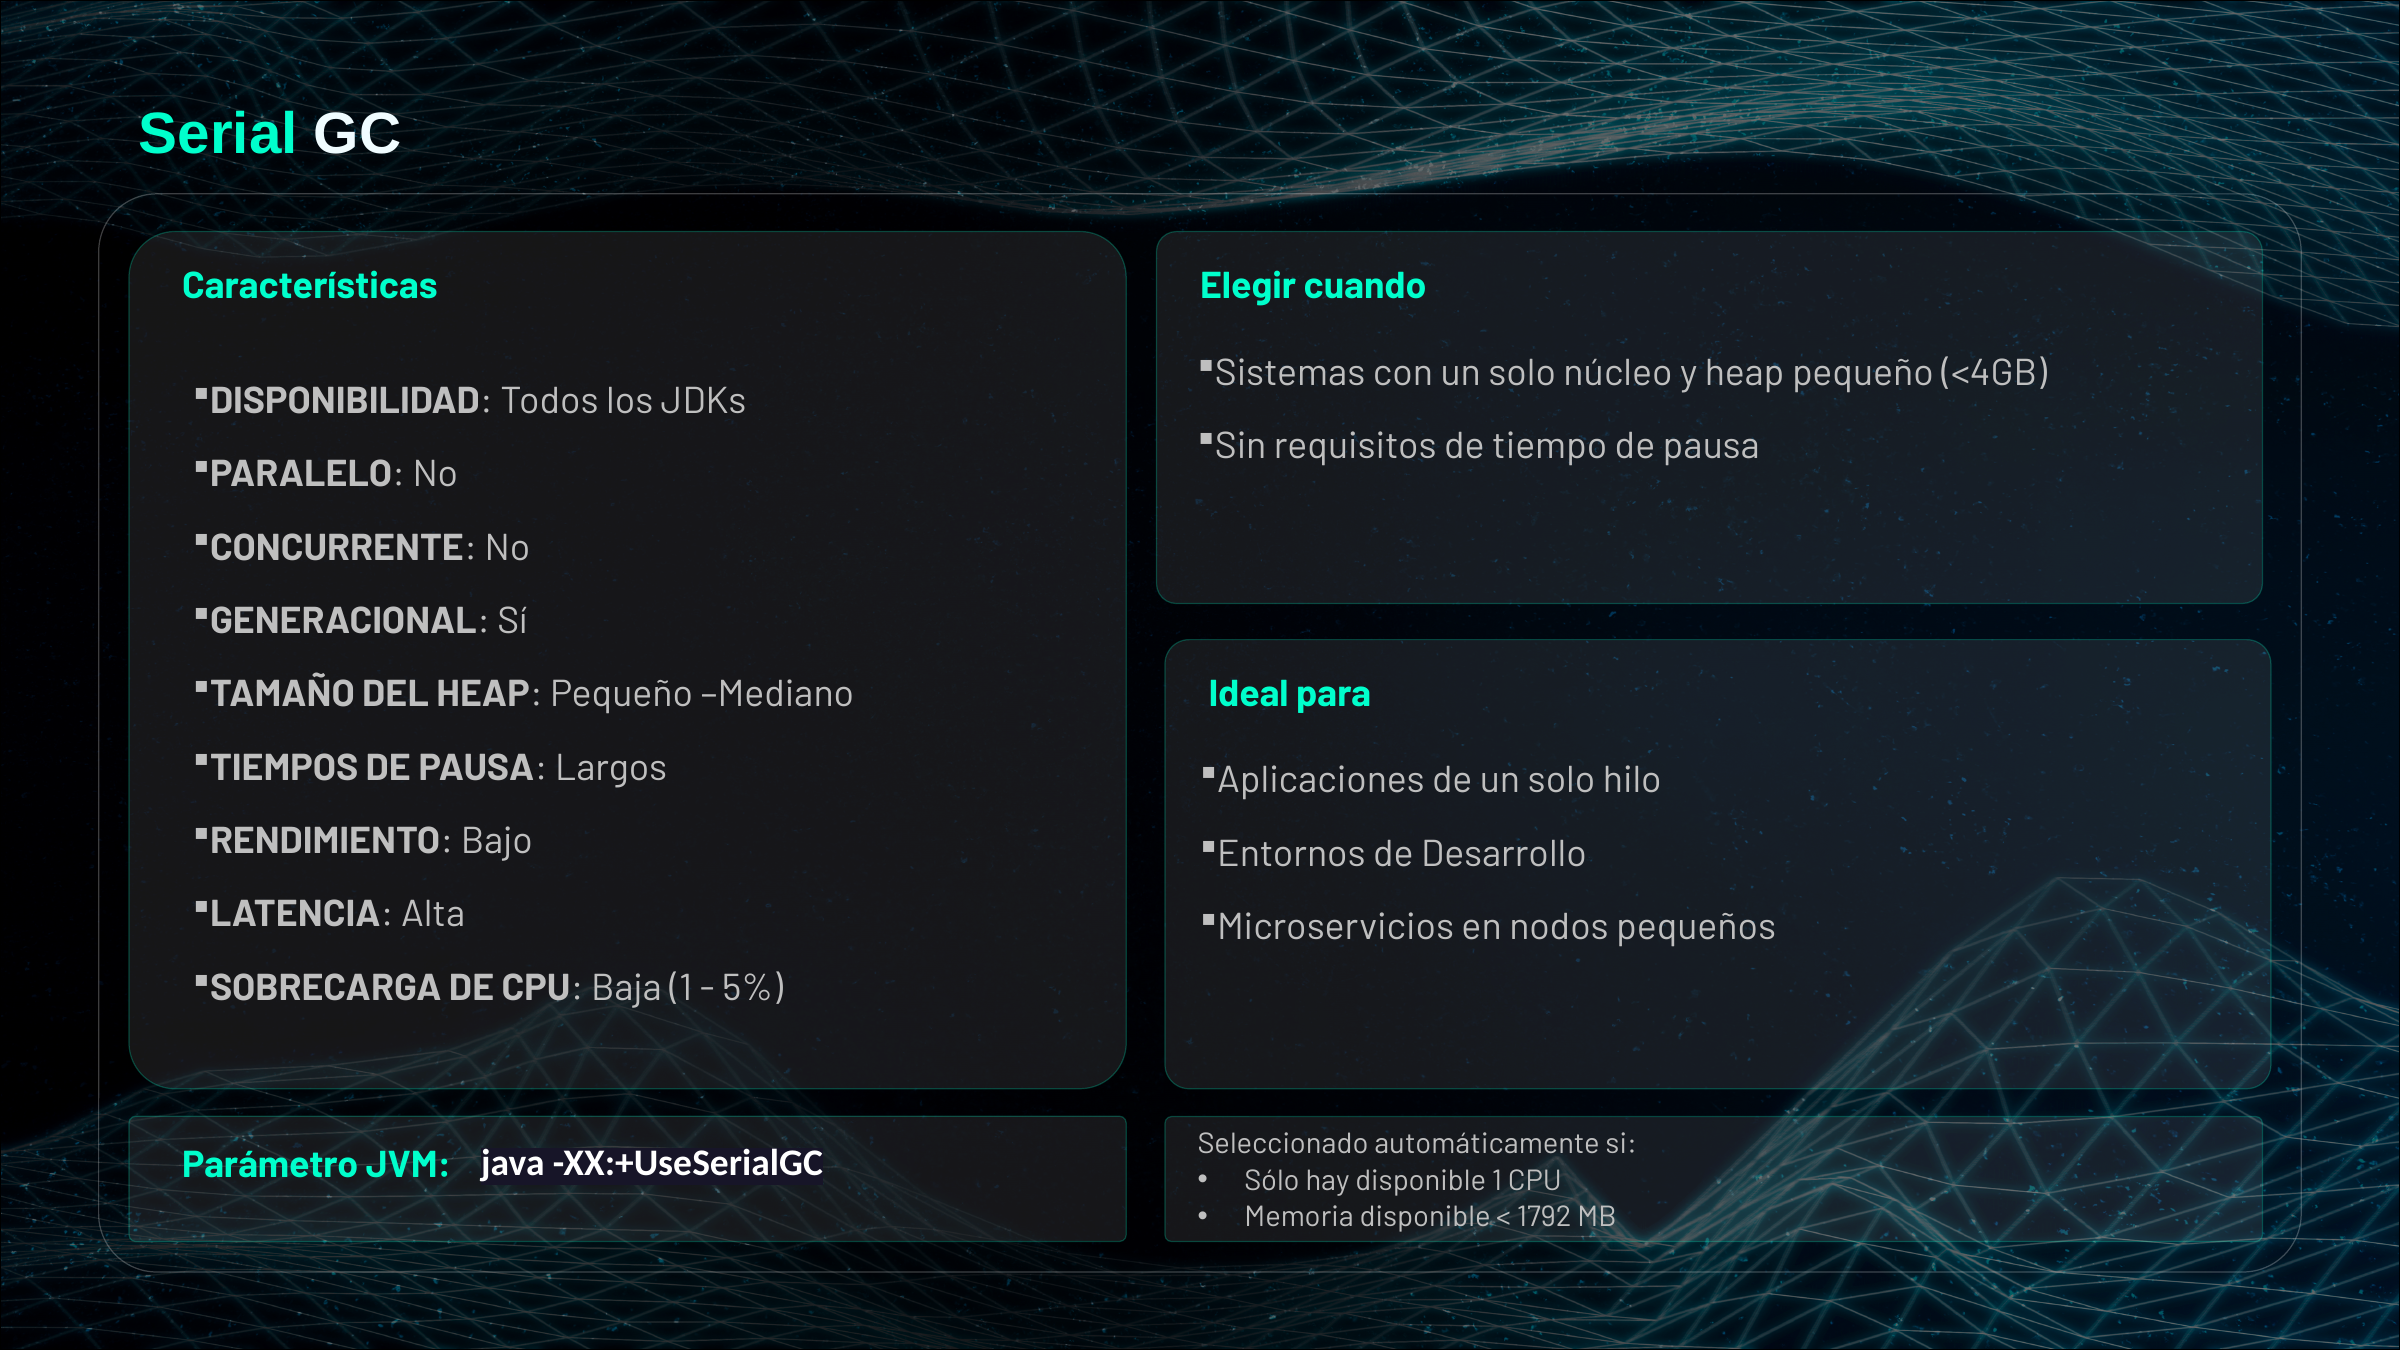

Serial GC

Características
Elegir cuando
Sistemas con un solo núcleo y heap pequeño (<4GB)
Sin requisitos de tiempo de pausa

DISPONIBILIDAD: Todos los JDKs
PARALELO: No
CONCURRENTE: No
GENERACIONAL: Sí
TAMAÑO DEL HEAP: Pequeño –Mediano
TIEMPOS DE PAUSA: Largos
RENDIMIENTO: Bajo
LATENCIA: Alta
SOBRECARGA DE CPU: Baja (1 - 5%)

Ideal para

Aplicaciones de un solo hilo
Entornos de Desarrollo
Microservicios en nodos pequeños

Seleccionado automáticamente si:
Sólo hay disponible 1 CPU
Memoria disponible < 1792 MB
java -XX:+UseSerialGC
Parámetro JVM: